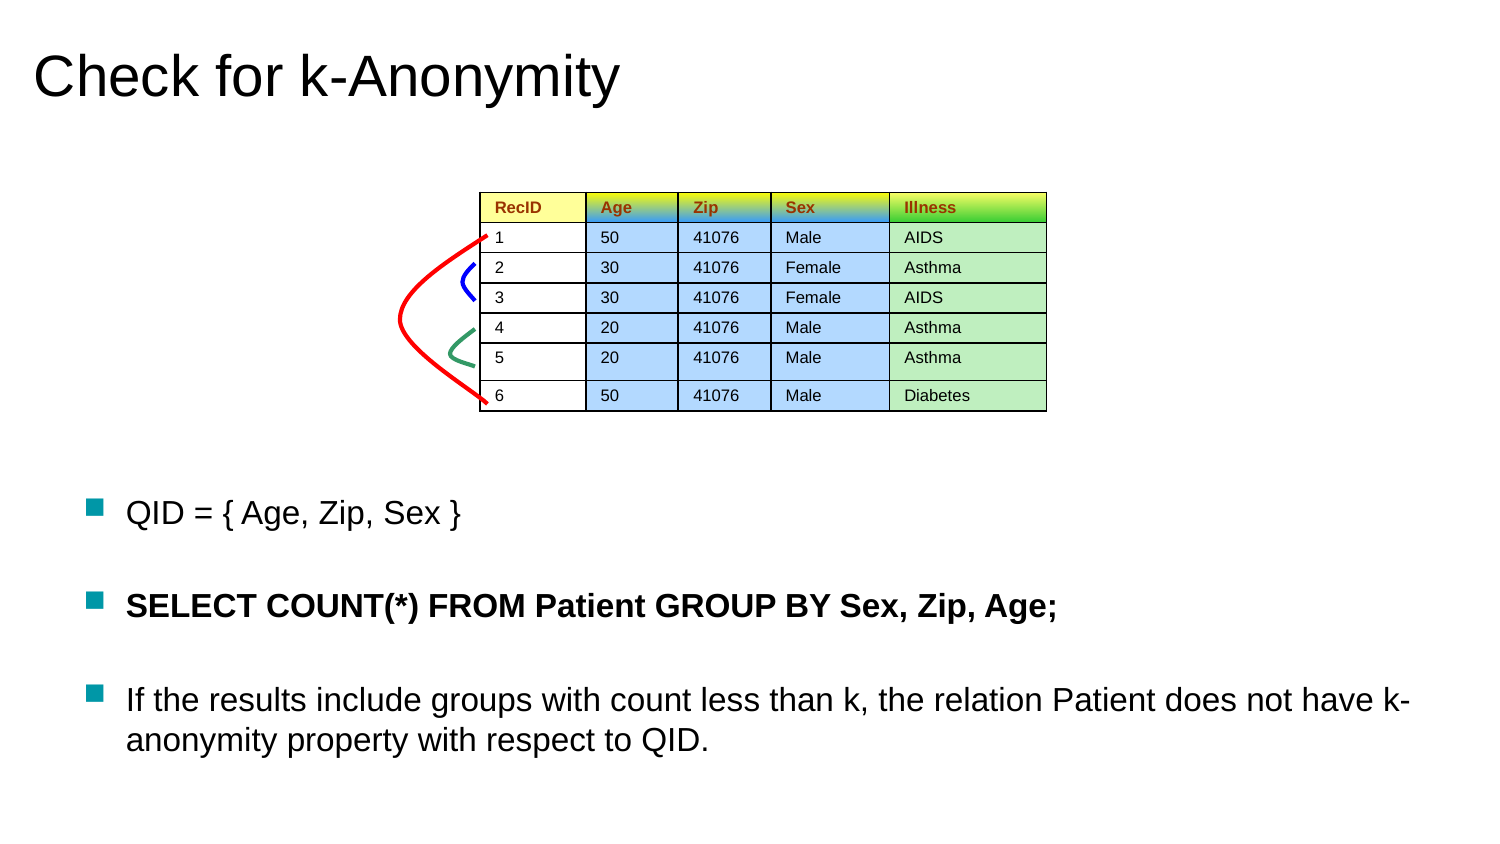

# Check for k-Anonymity
| RecID | Age | Zip | Sex | Illness |
| --- | --- | --- | --- | --- |
| 1 | 50 | 41076 | Male | AIDS |
| 2 | 30 | 41076 | Female | Asthma |
| 3 | 30 | 41076 | Female | AIDS |
| 4 | 20 | 41076 | Male | Asthma |
| 5 | 20 | 41076 | Male | Asthma |
| 6 | 50 | 41076 | Male | Diabetes |

QID = { Age, Zip, Sex }

SELECT COUNT(*) FROM Patient GROUP BY Sex, Zip, Age;

If the results include groups with count less than k, the relation Patient does not have k-anonymity property with respect to QID.